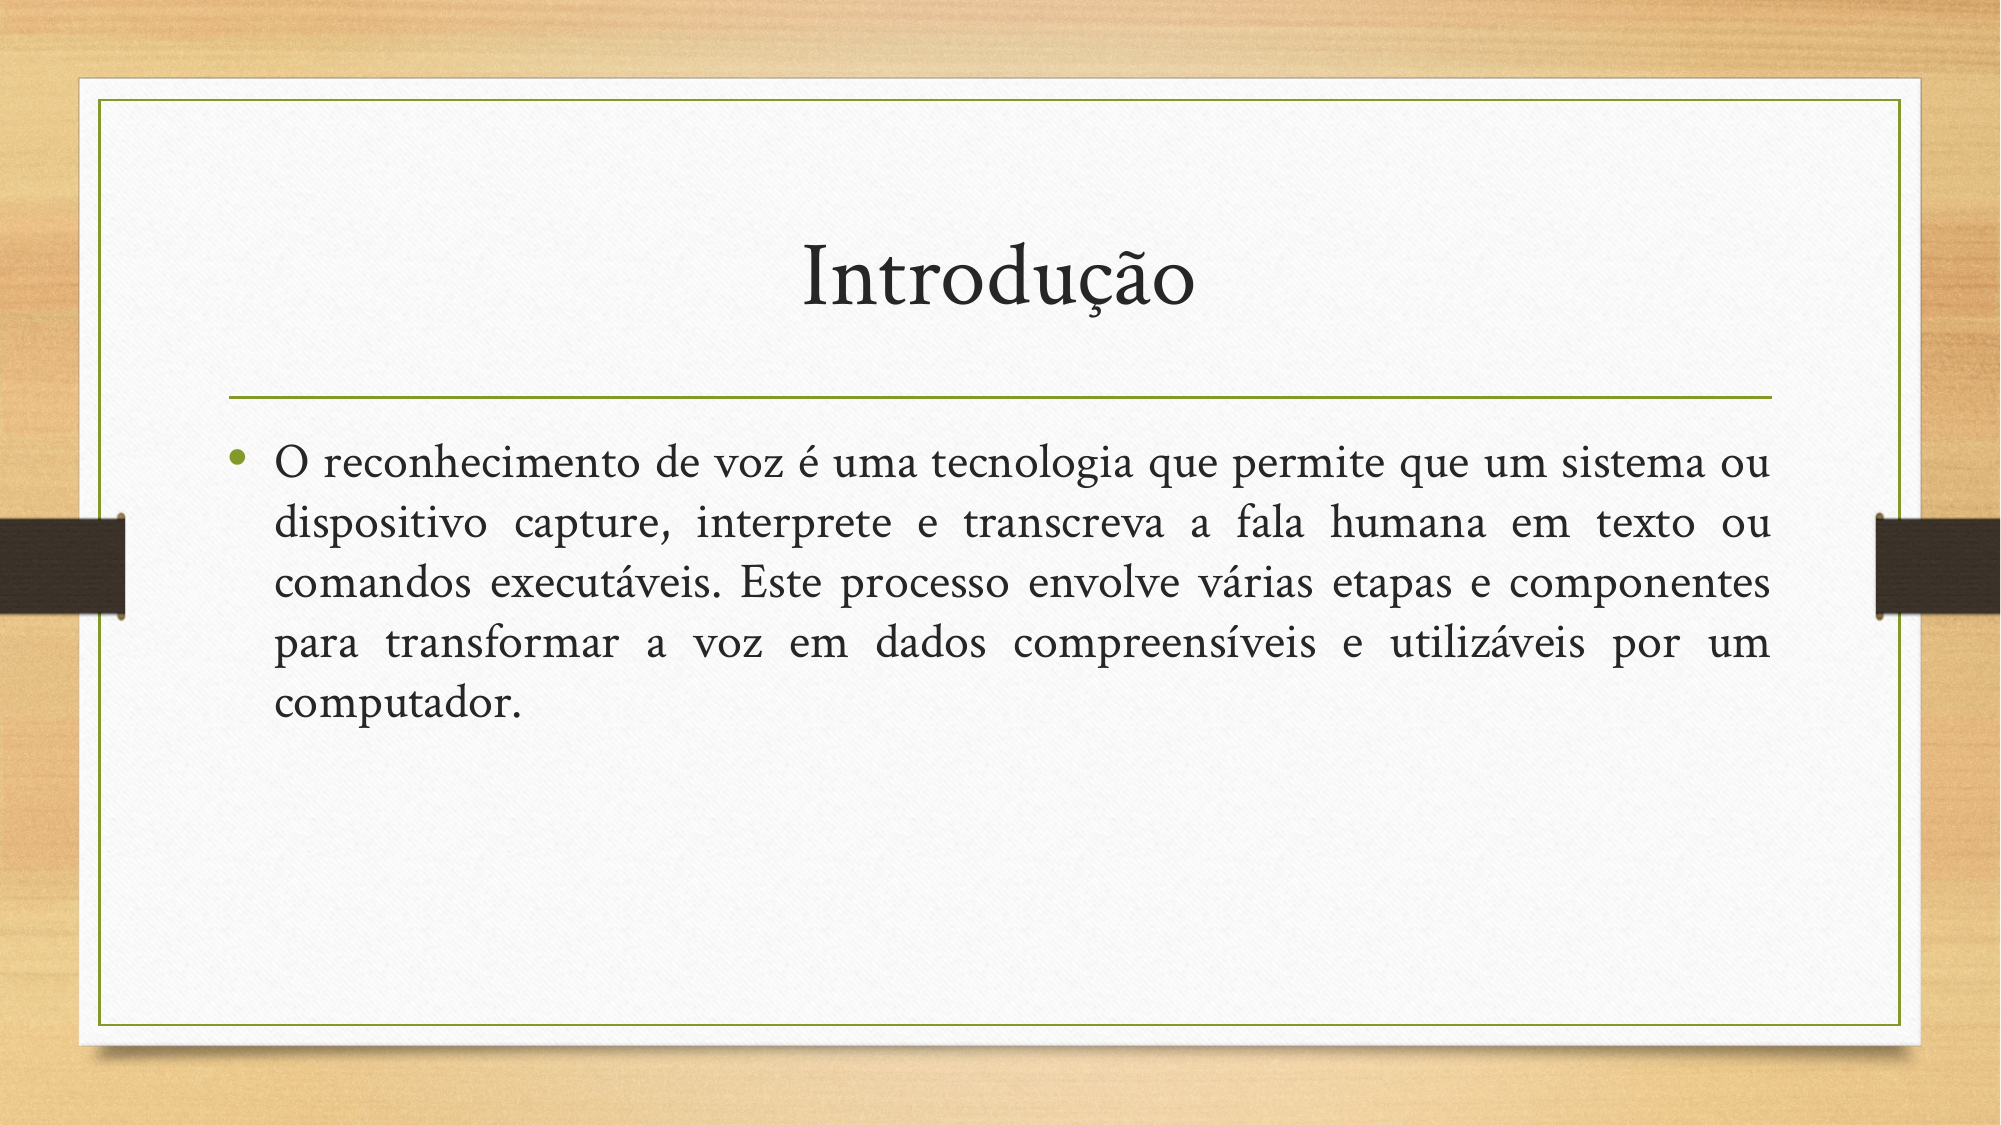

# Introdução
O reconhecimento de voz é uma tecnologia que permite que um sistema ou dispositivo capture, interprete e transcreva a fala humana em texto ou comandos executáveis. Este processo envolve várias etapas e componentes para transformar a voz em dados compreensíveis e utilizáveis por um computador.